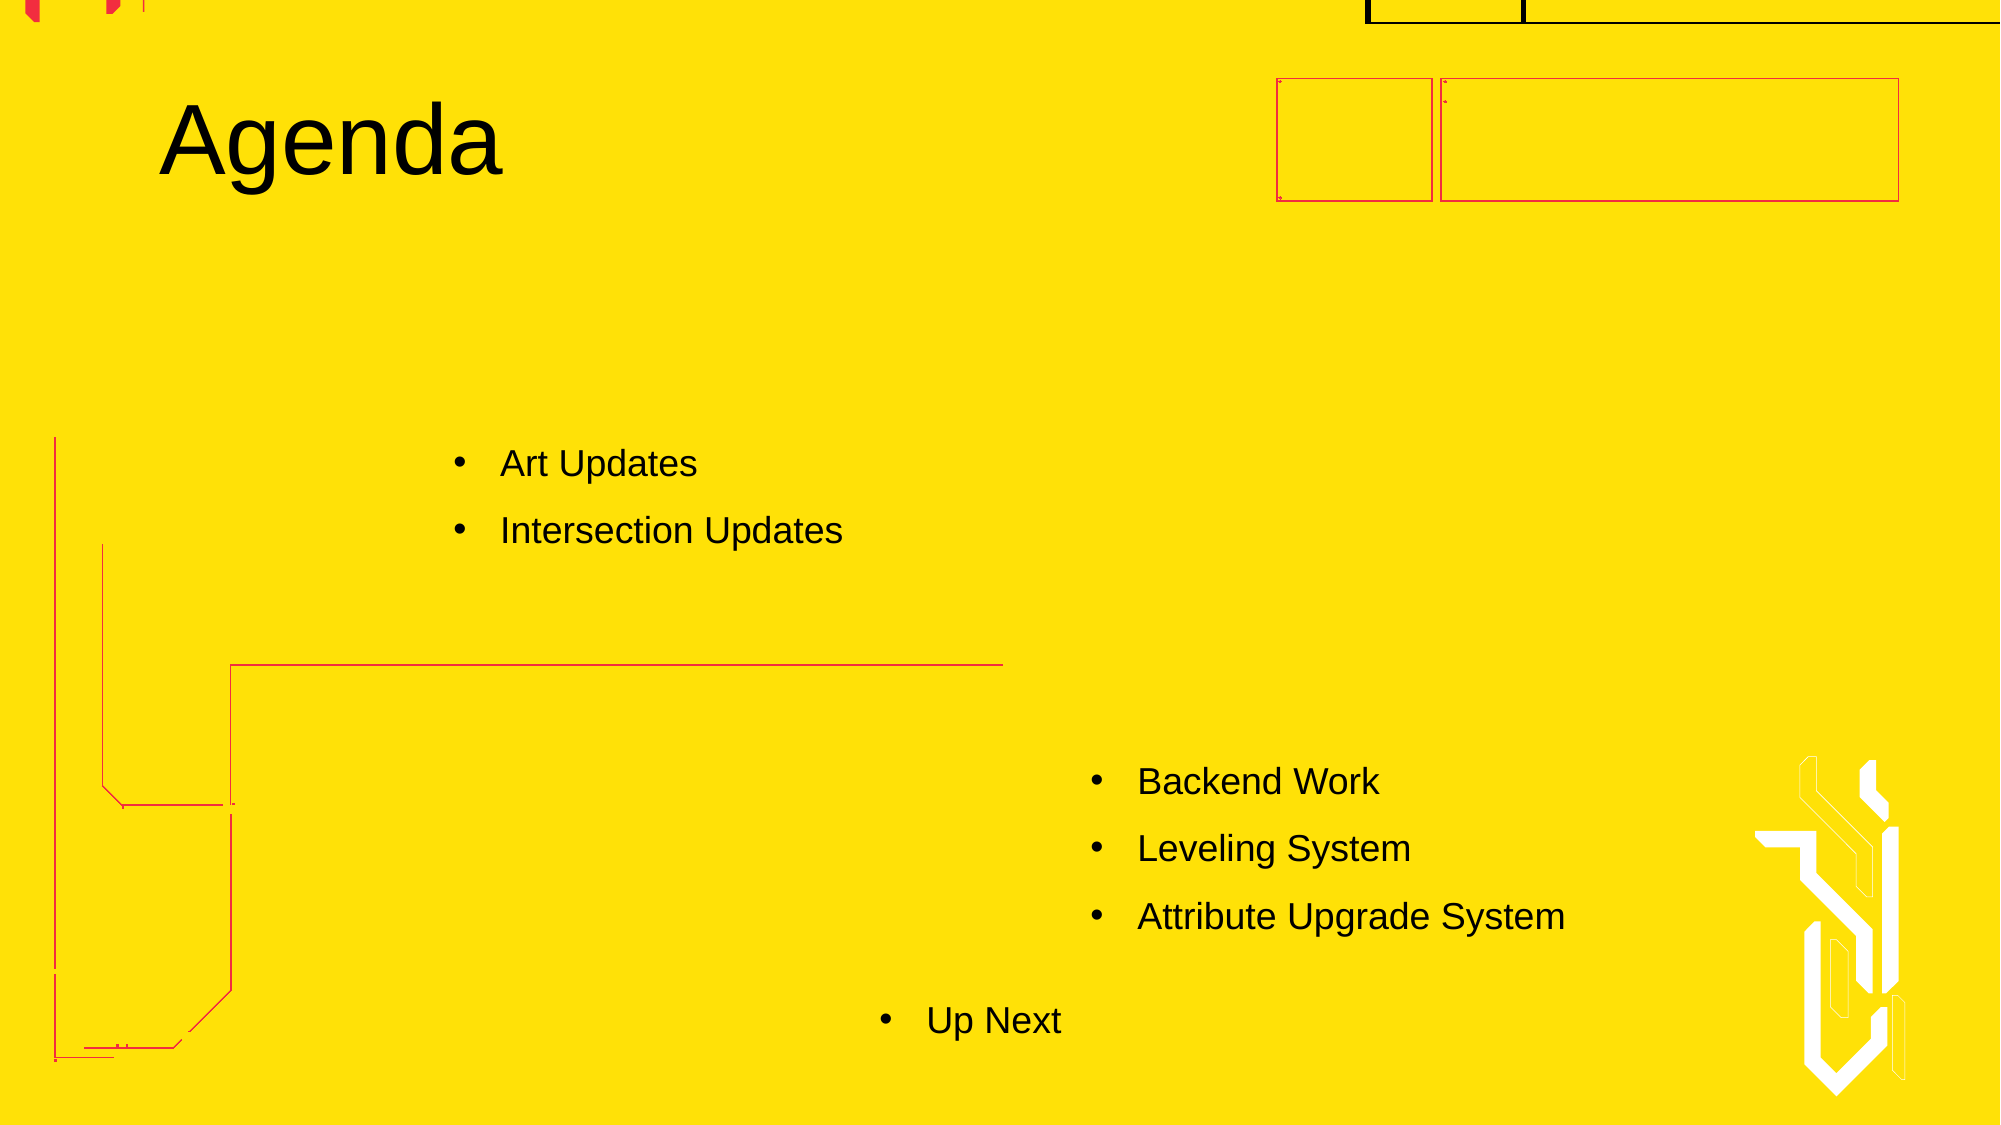

Agenda

Art Updates
Intersection Updates

Backend Work
Leveling System
Attribute Upgrade System

Up Next